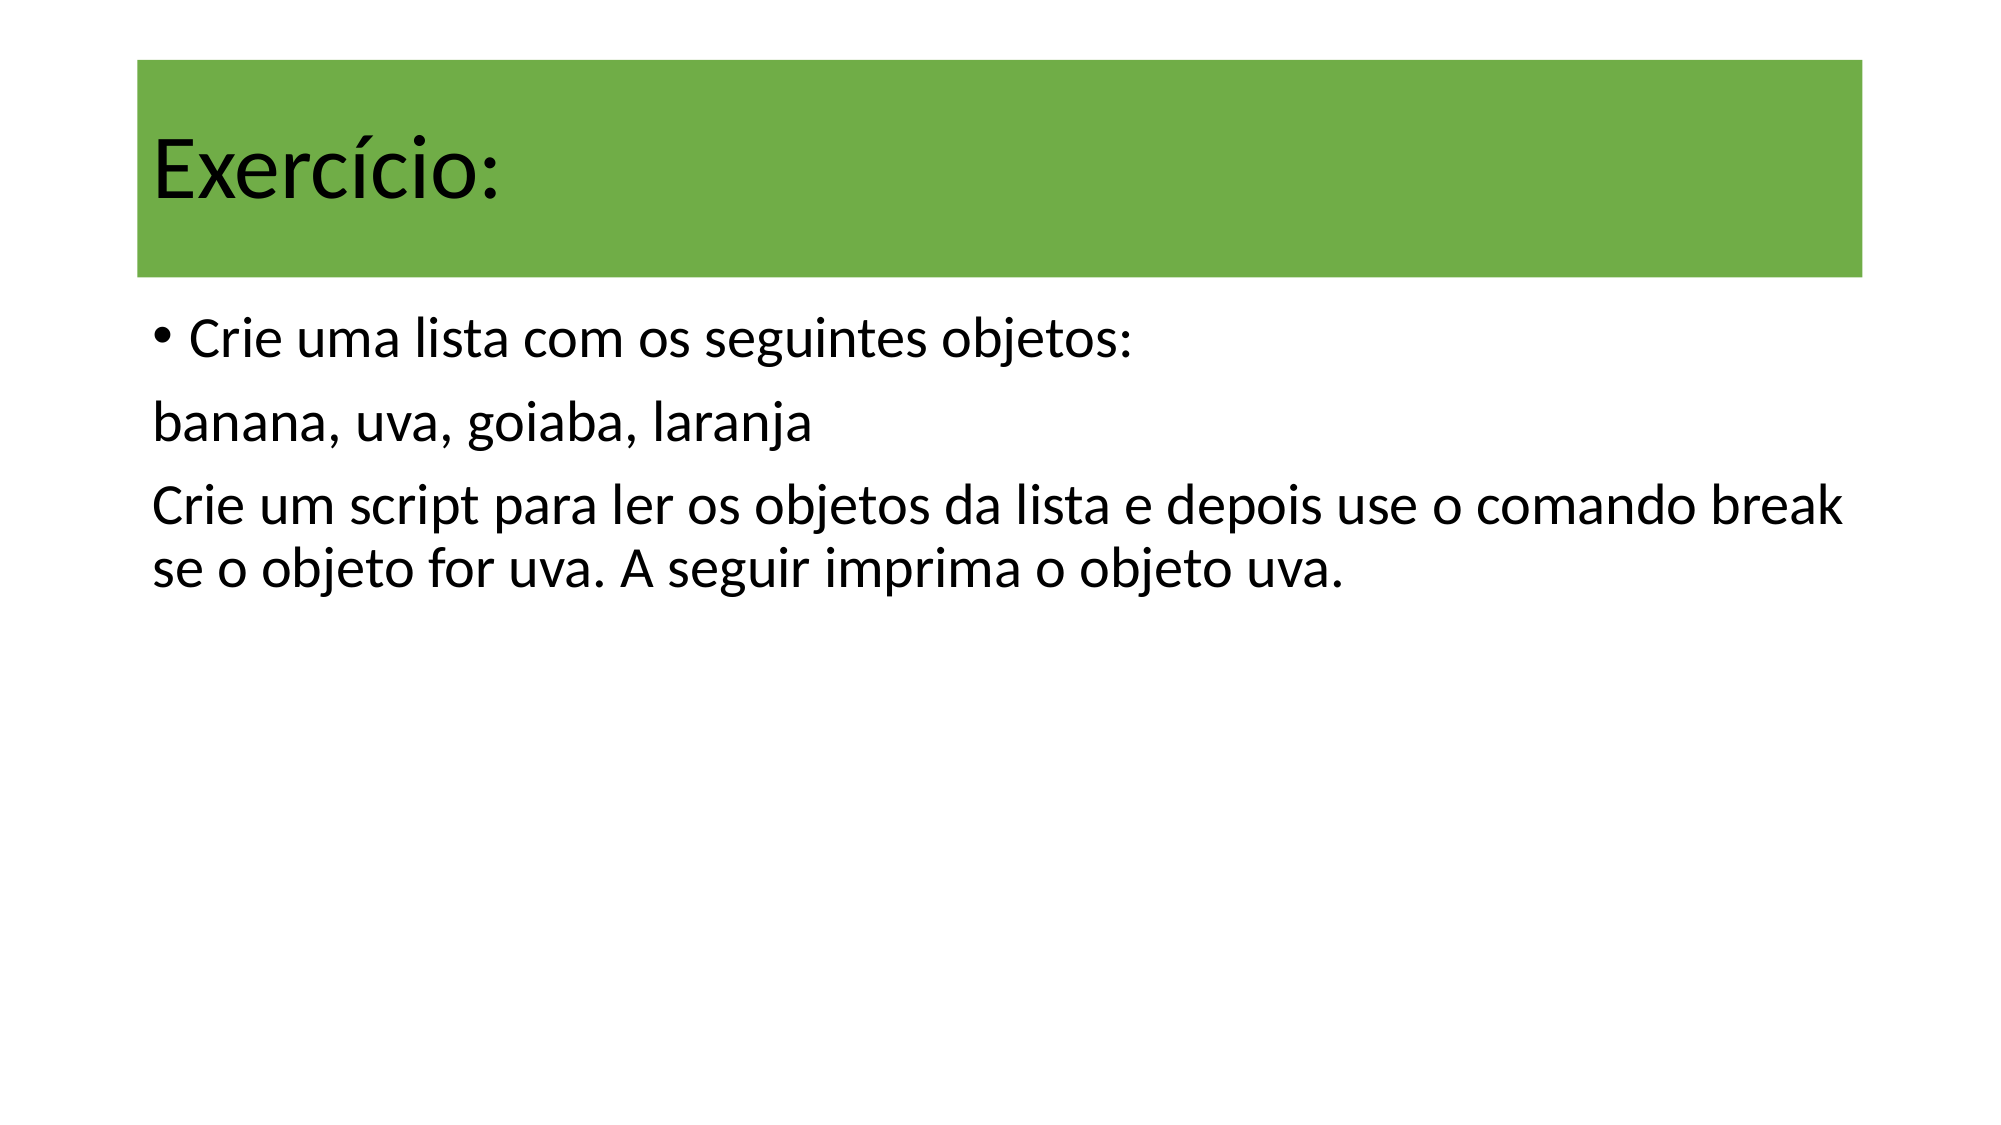

# Exercício:
Crie uma lista com os seguintes objetos:
banana, uva, goiaba, laranja
Crie um script para ler os objetos da lista e depois use o comando break se o objeto for uva. A seguir imprima o objeto uva.